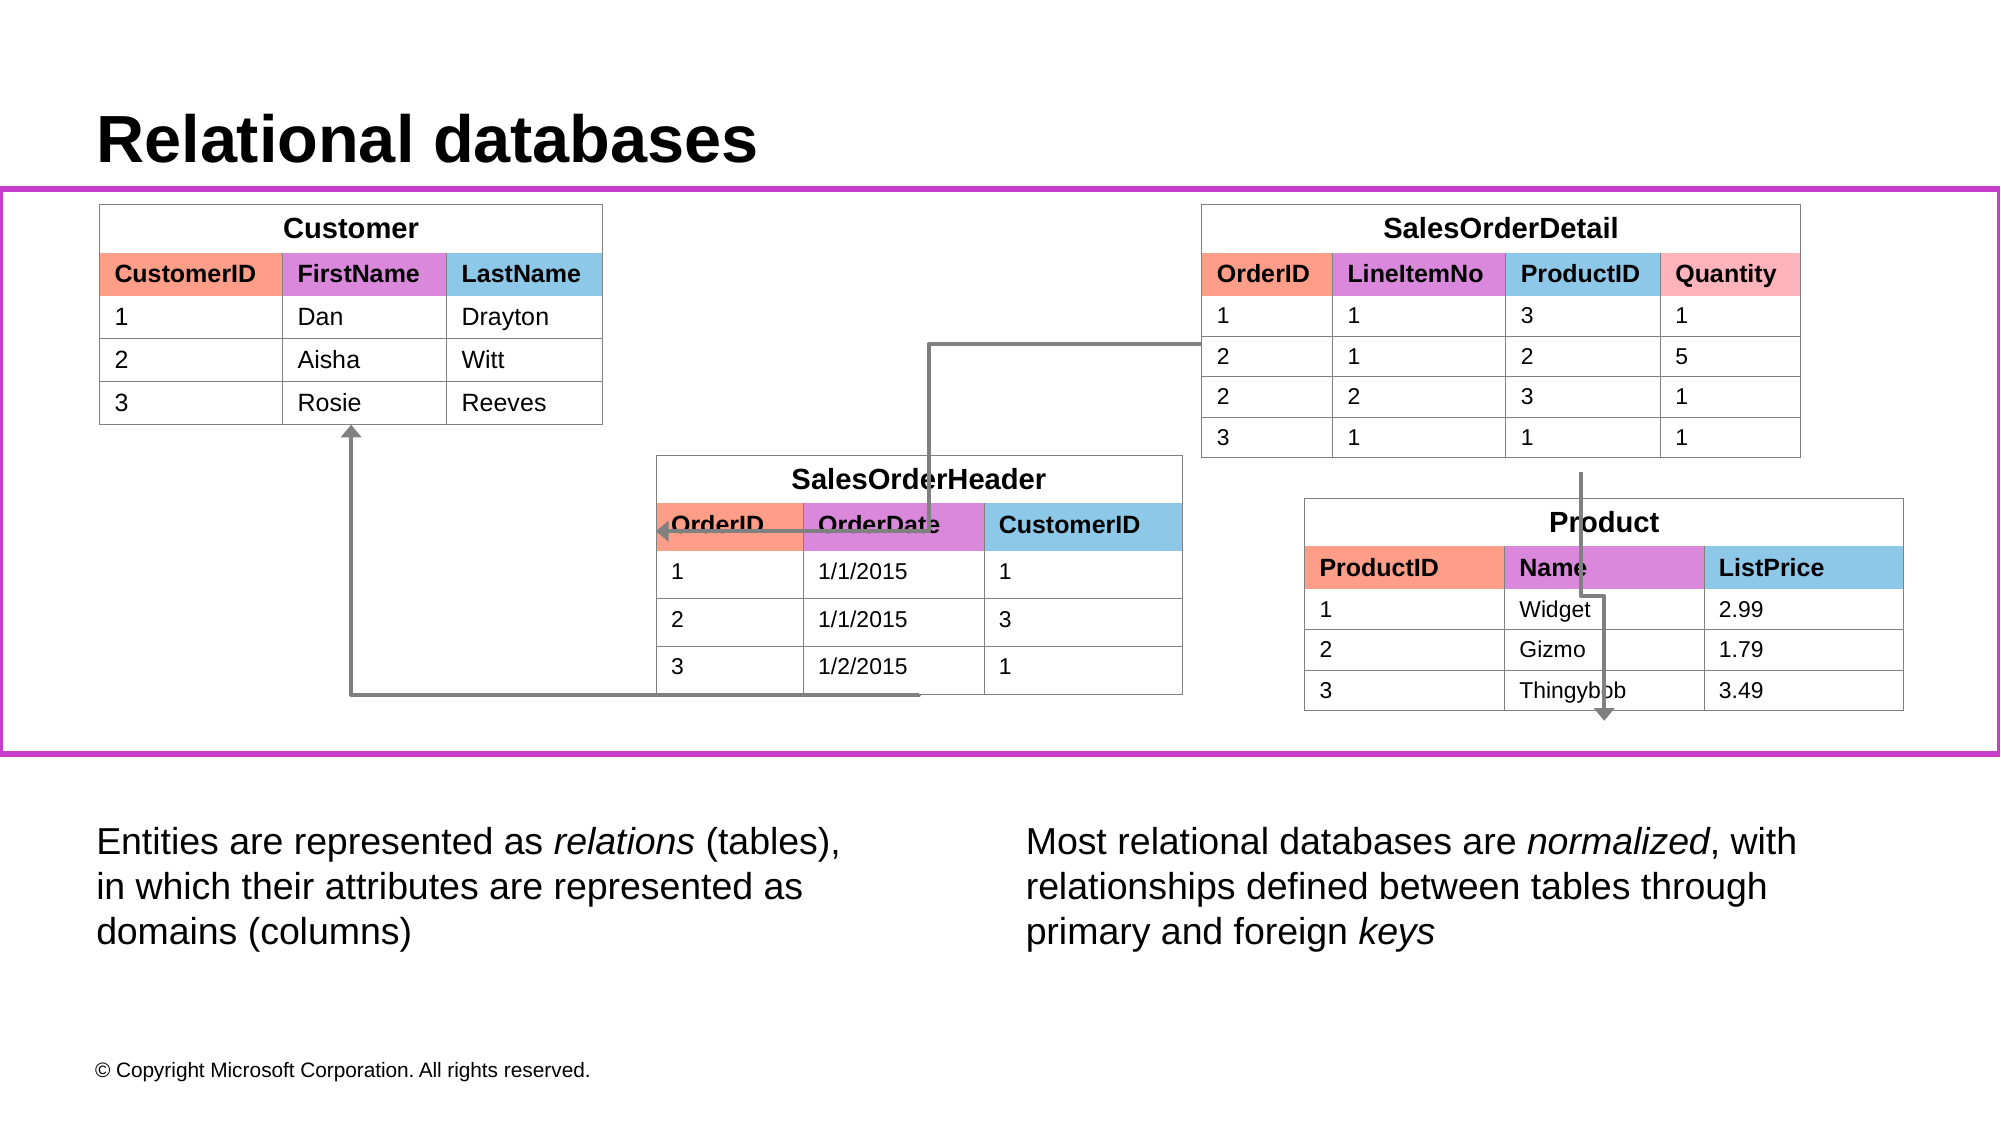

# Relational databases

| Customer |  |  |
| --- | --- | --- |
| CustomerID | FirstName | LastName |
| 1 | Dan | Drayton |
| 2 | Aisha | Witt |
| 3 | Rosie | Reeves |
| SalesOrderDetail |  |  |  |
| --- | --- | --- | --- |
| OrderID | LineItemNo | ProductID | Quantity |
| 1 | 1 | 3 | 1 |
| 2 | 1 | 2 | 5 |
| 2 | 2 | 3 | 1 |
| 3 | 1 | 1 | 1 |
| SalesOrderHeader |  |  |
| --- | --- | --- |
| OrderID | OrderDate | CustomerID |
| 1 | 1/1/2015 | 1 |
| 2 | 1/1/2015 | 3 |
| 3 | 1/2/2015 | 1 |
| Product |  |  |
| --- | --- | --- |
| ProductID | Name | ListPrice |
| 1 | Widget | 2.99 |
| 2 | Gizmo | 1.79 |
| 3 | Thingybob | 3.49 |
Entities are represented as relations (tables),
in which their attributes are represented as domains (columns)
Most relational databases are normalized, with relationships defined between tables through primary and foreign keys